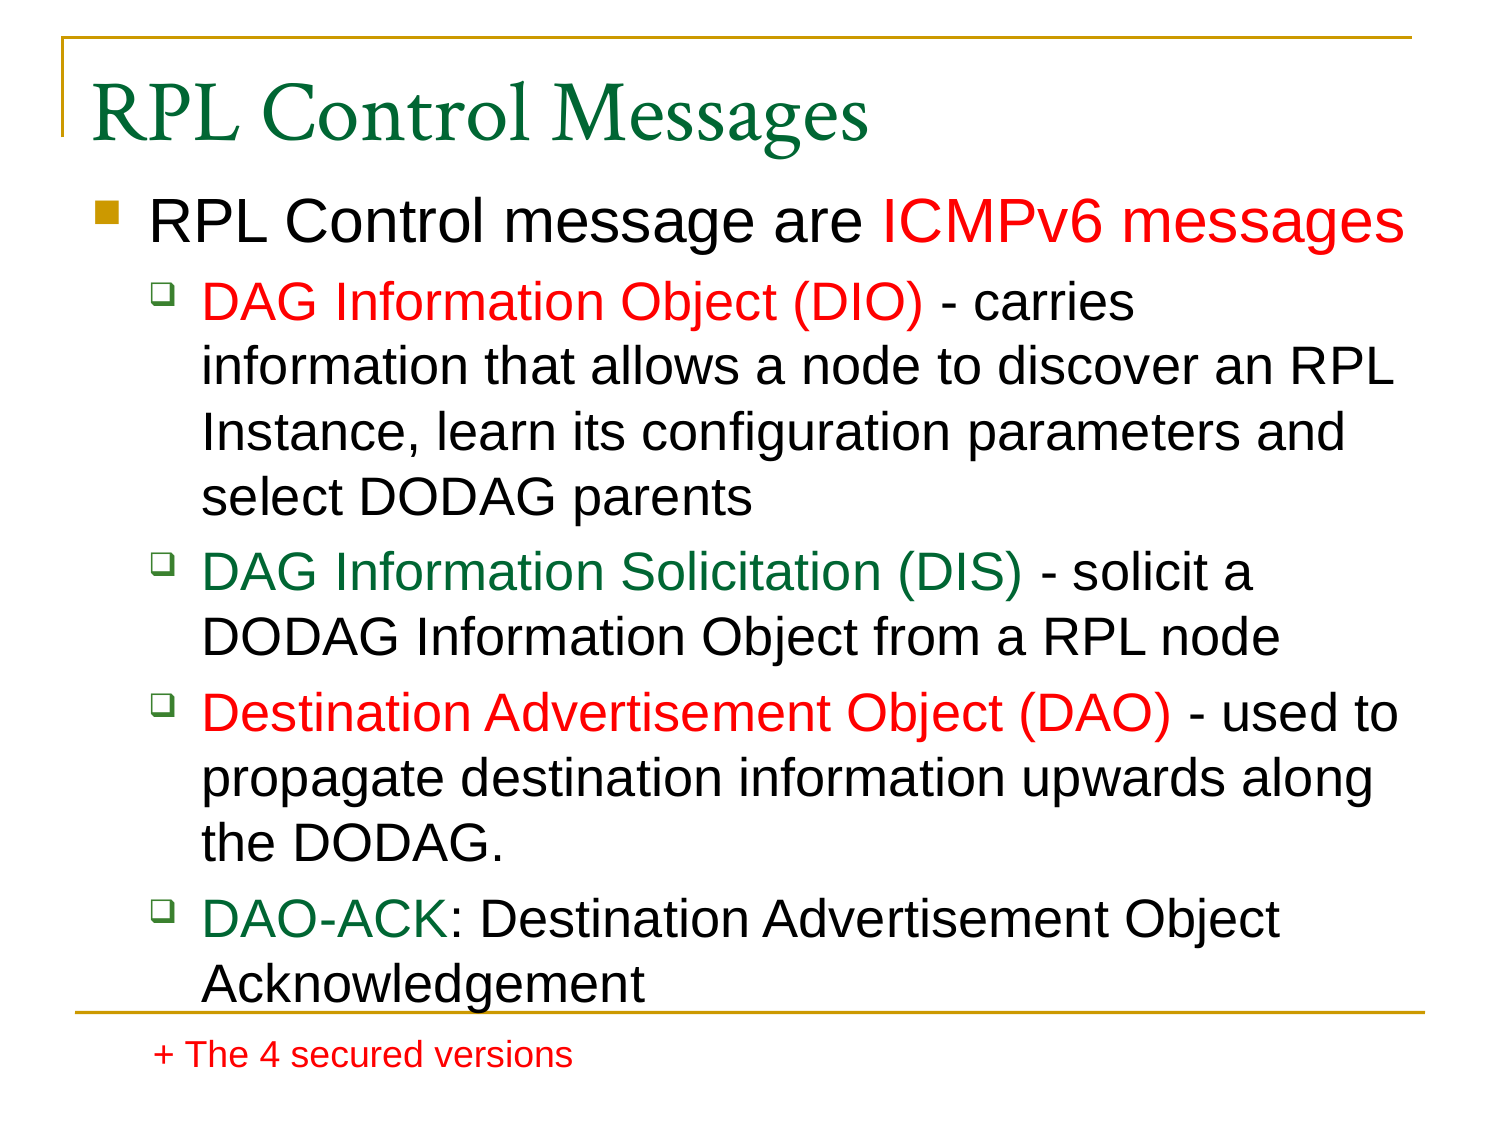

# RPL Control Messages
RPL Control message are ICMPv6 messages
DAG Information Object (DIO) - carries information that allows a node to discover an RPL Instance, learn its configuration parameters and select DODAG parents
DAG Information Solicitation (DIS) - solicit a DODAG Information Object from a RPL node
Destination Advertisement Object (DAO) - used to propagate destination information upwards along the DODAG.
DAO-ACK: Destination Advertisement Object Acknowledgement
+ The 4 secured versions